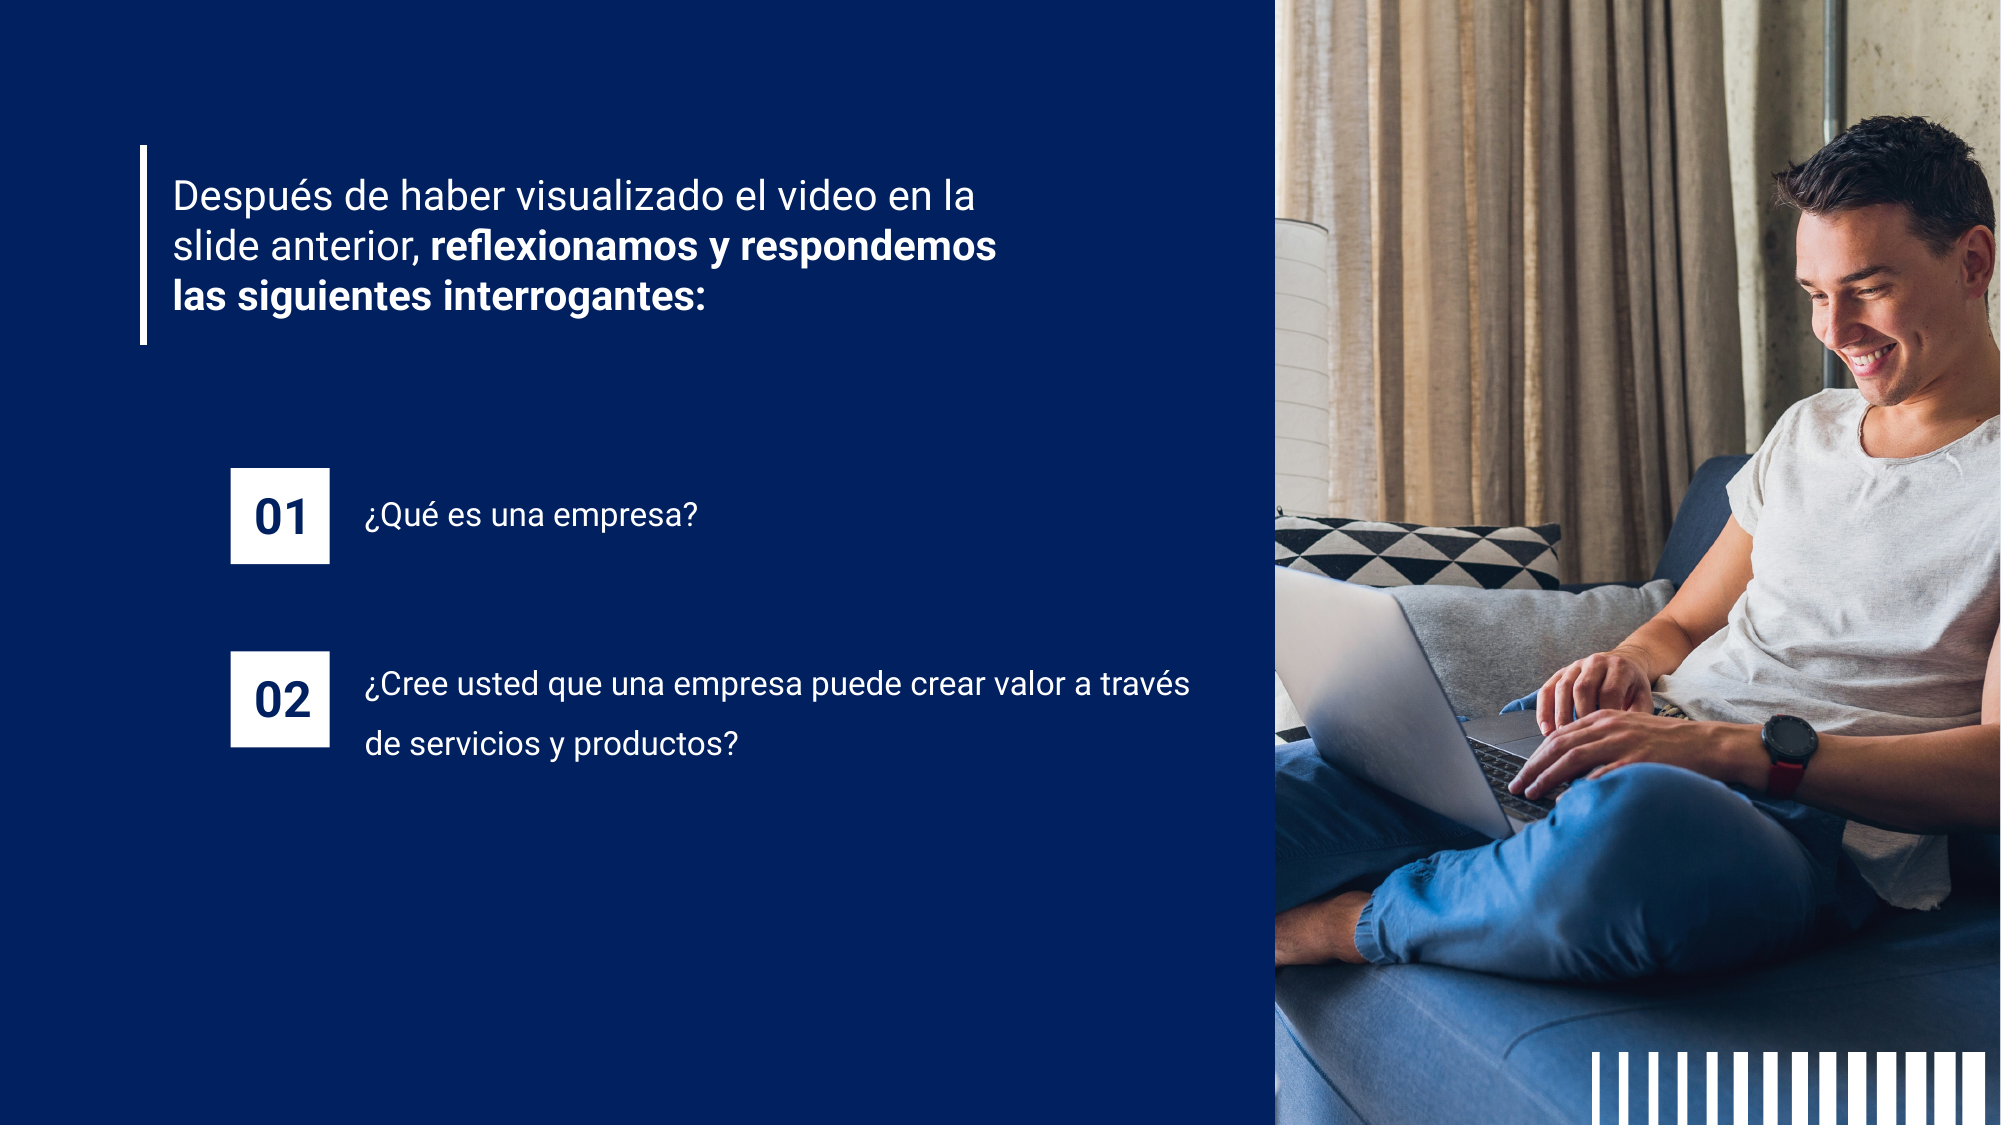

Después de haber visualizado el video en la  slide anterior, reflexionamos y respondemos las siguientes interrogantes:
¿Qué es una empresa?

01
¿Cree usted que una empresa puede crear valor a través de servicios y productos?

02